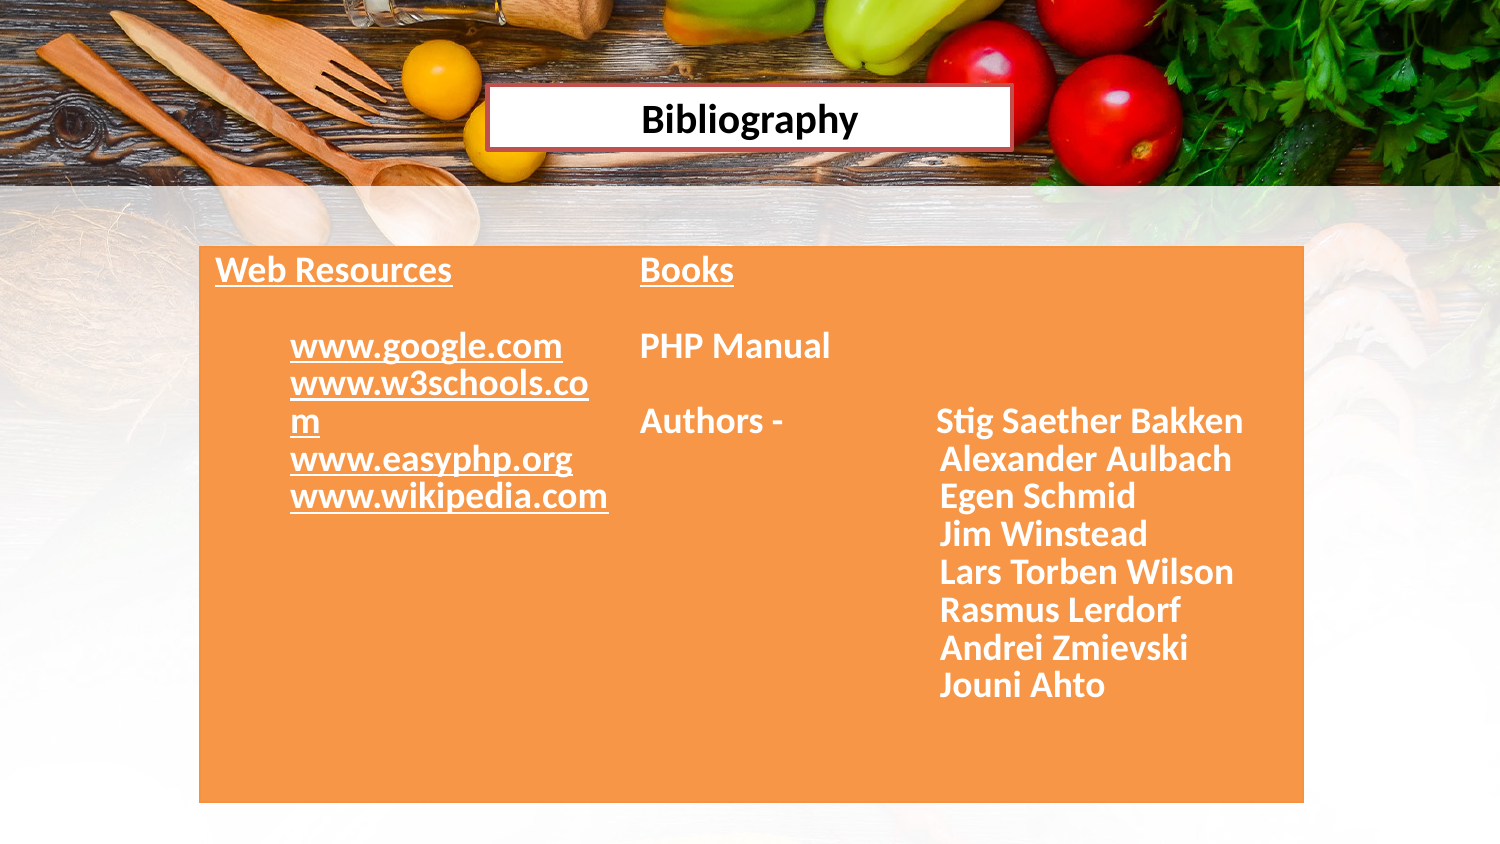

Bibliography
| Web Resources   www.google.com www.w3schools.com www.easyphp.org www.wikipedia.com | Books   PHP Manual   Authors - Stig Saether Bakken Alexander Aulbach Egen Schmid Jim Winstead Lars Torben Wilson Rasmus Lerdorf Andrei Zmievski Jouni Ahto |
| --- | --- |